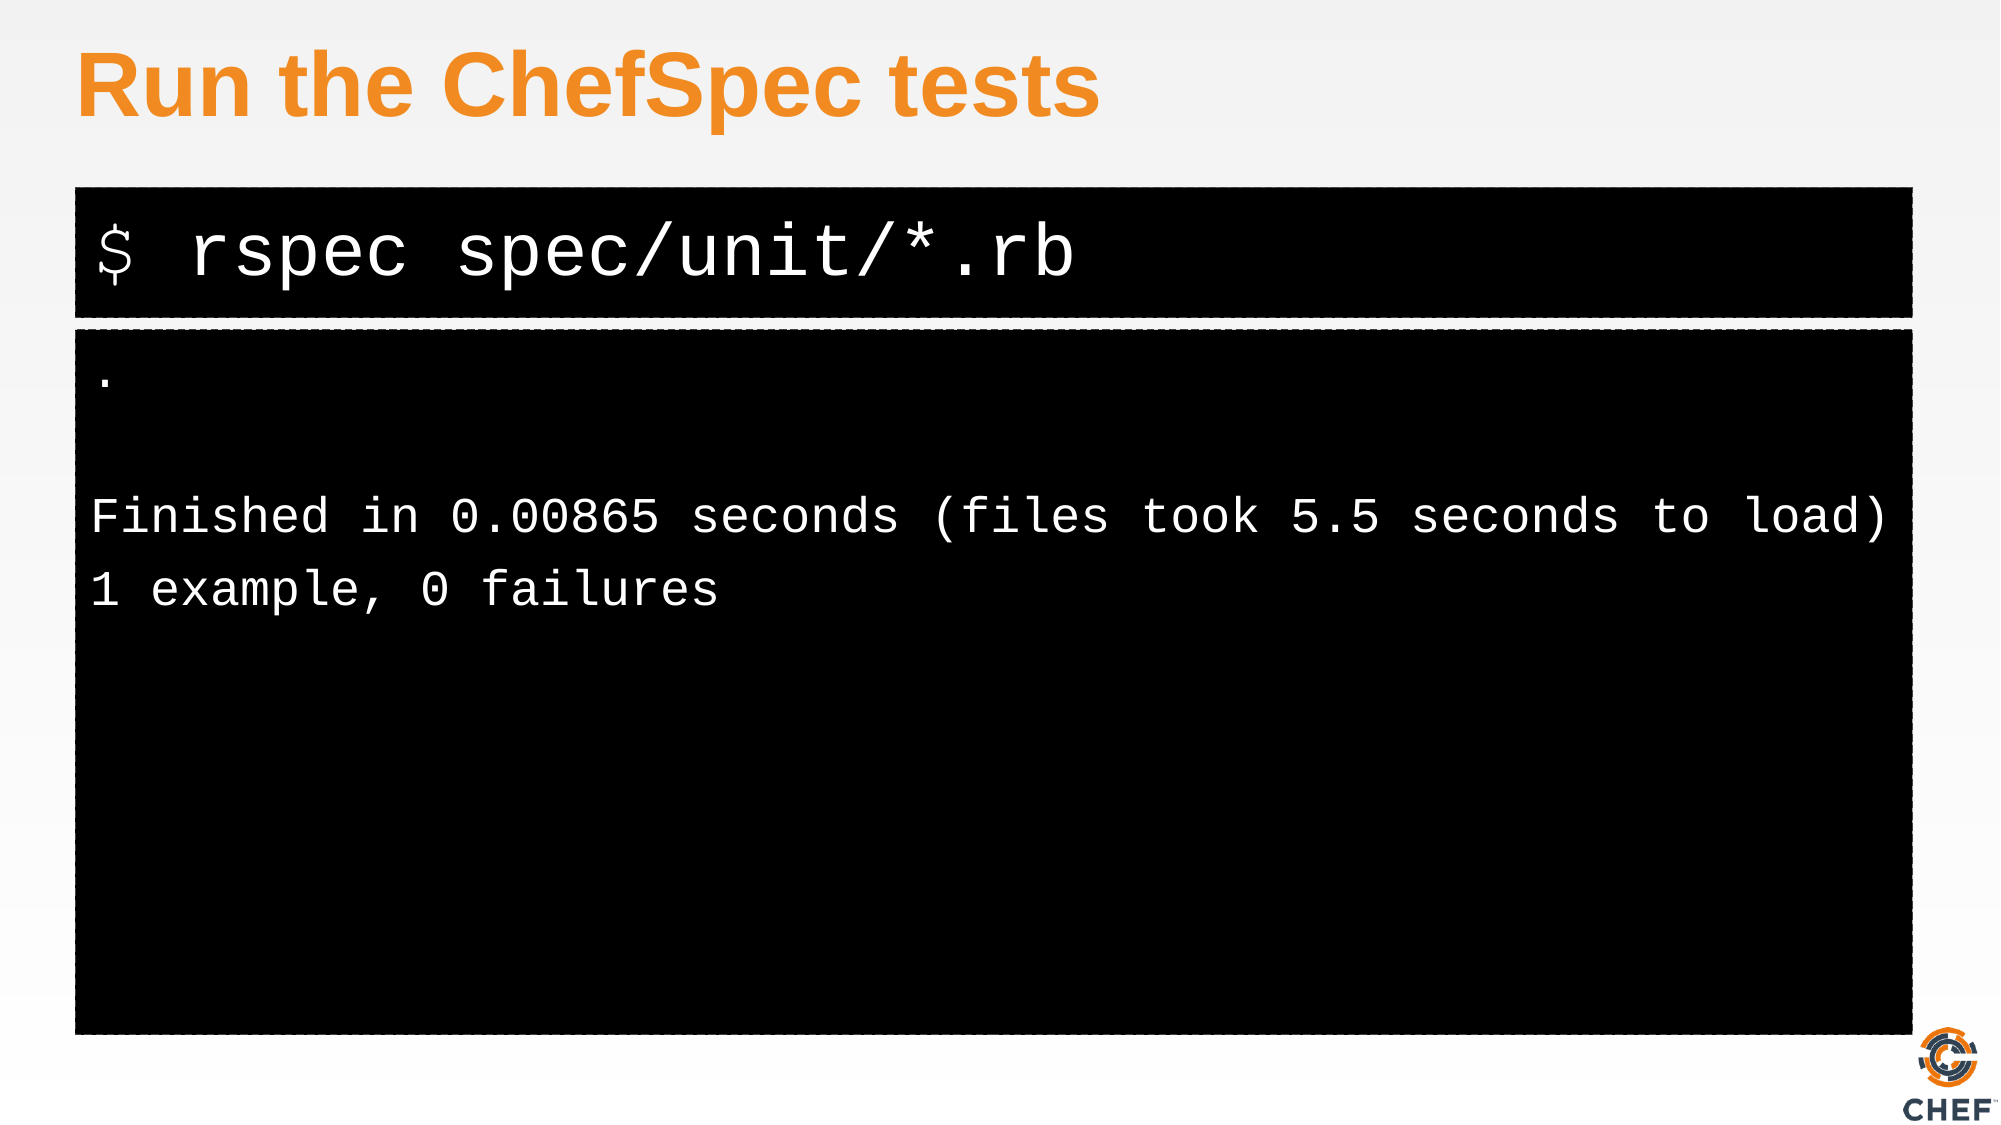

# Run the ChefSpec tests
rspec spec/unit/*.rb
.

Finished in 0.00865 seconds (files took 5.5 seconds to load)
1 example, 0 failures